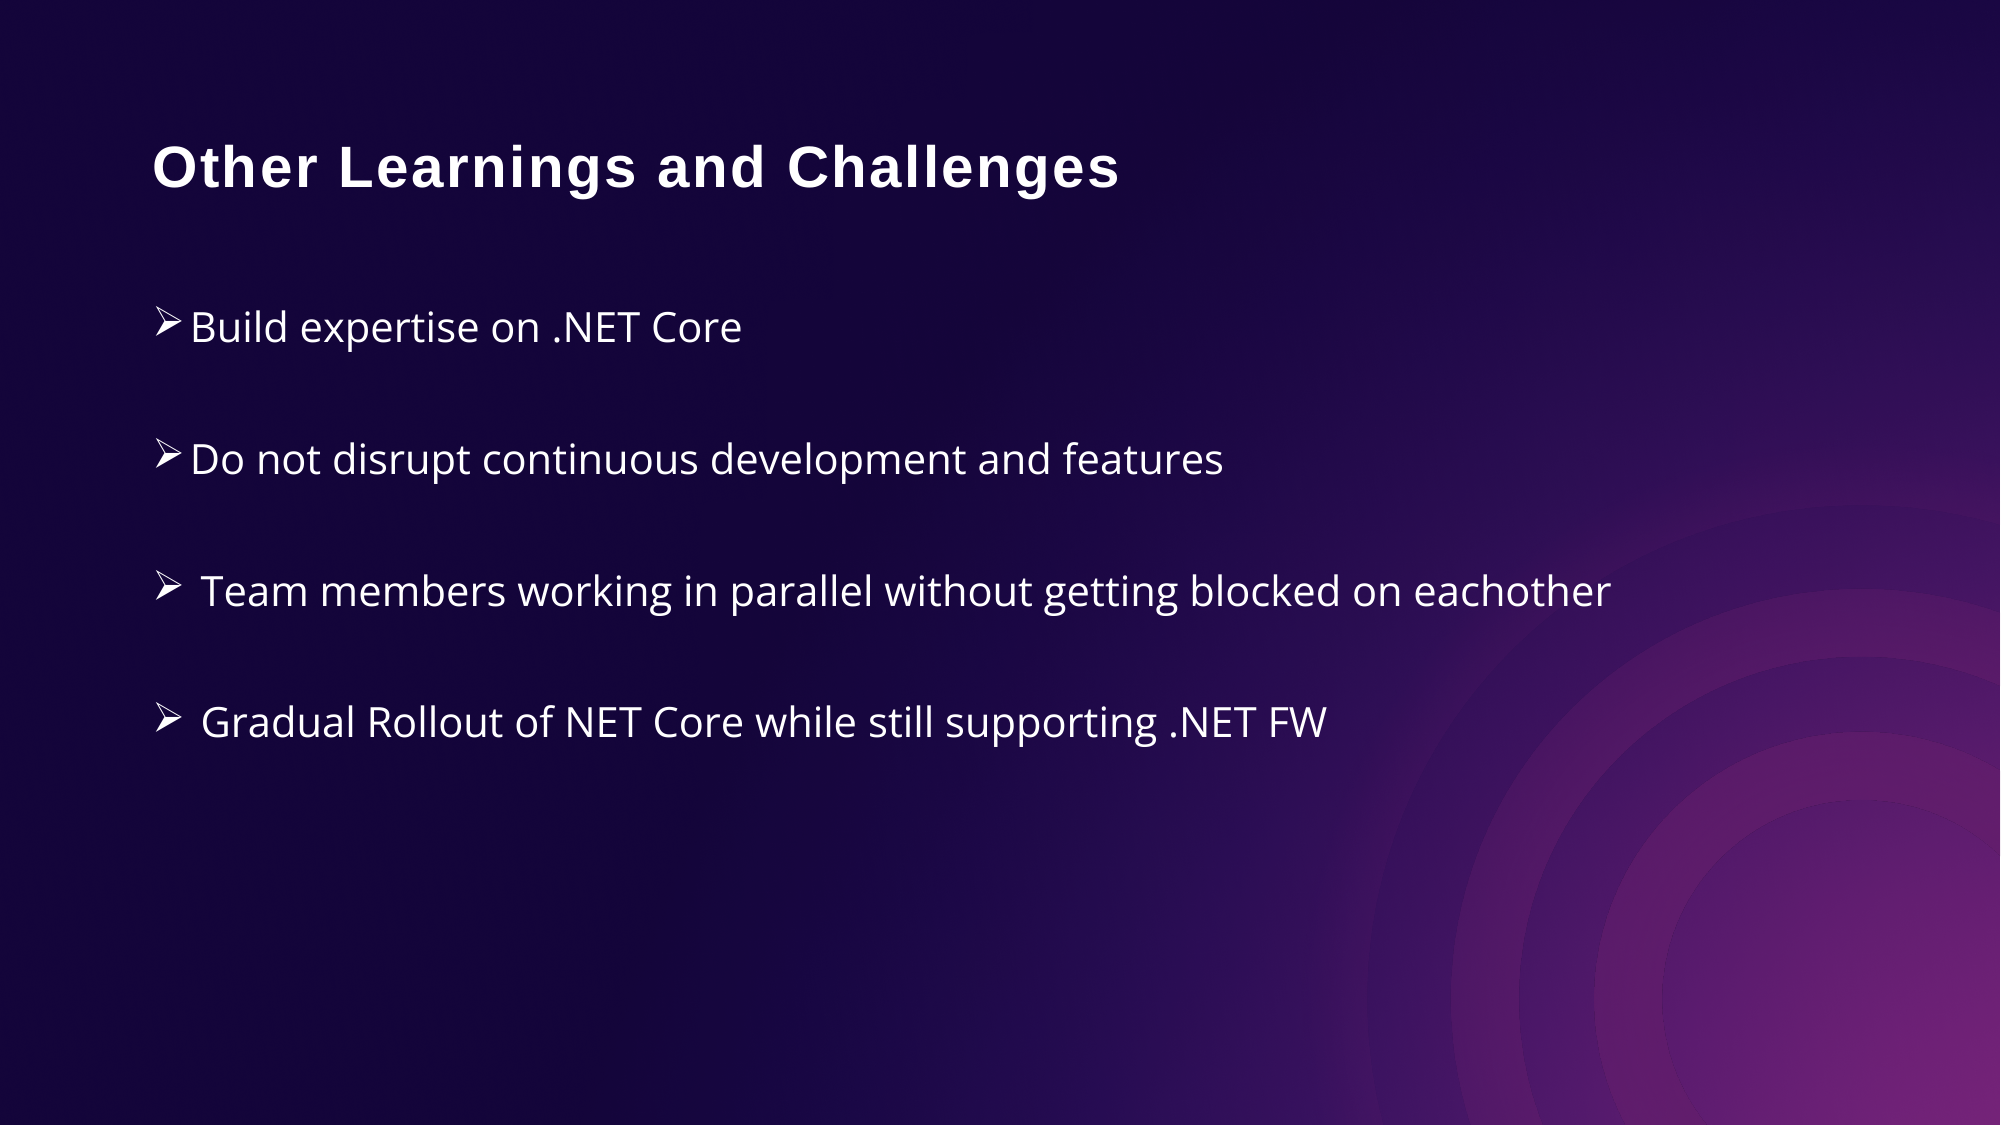

# Other Learnings and Challenges
Build expertise on .NET Core

Do not disrupt continuous development and features

 Team members working in parallel without getting blocked on eachother

 Gradual Rollout of NET Core while still supporting .NET FW